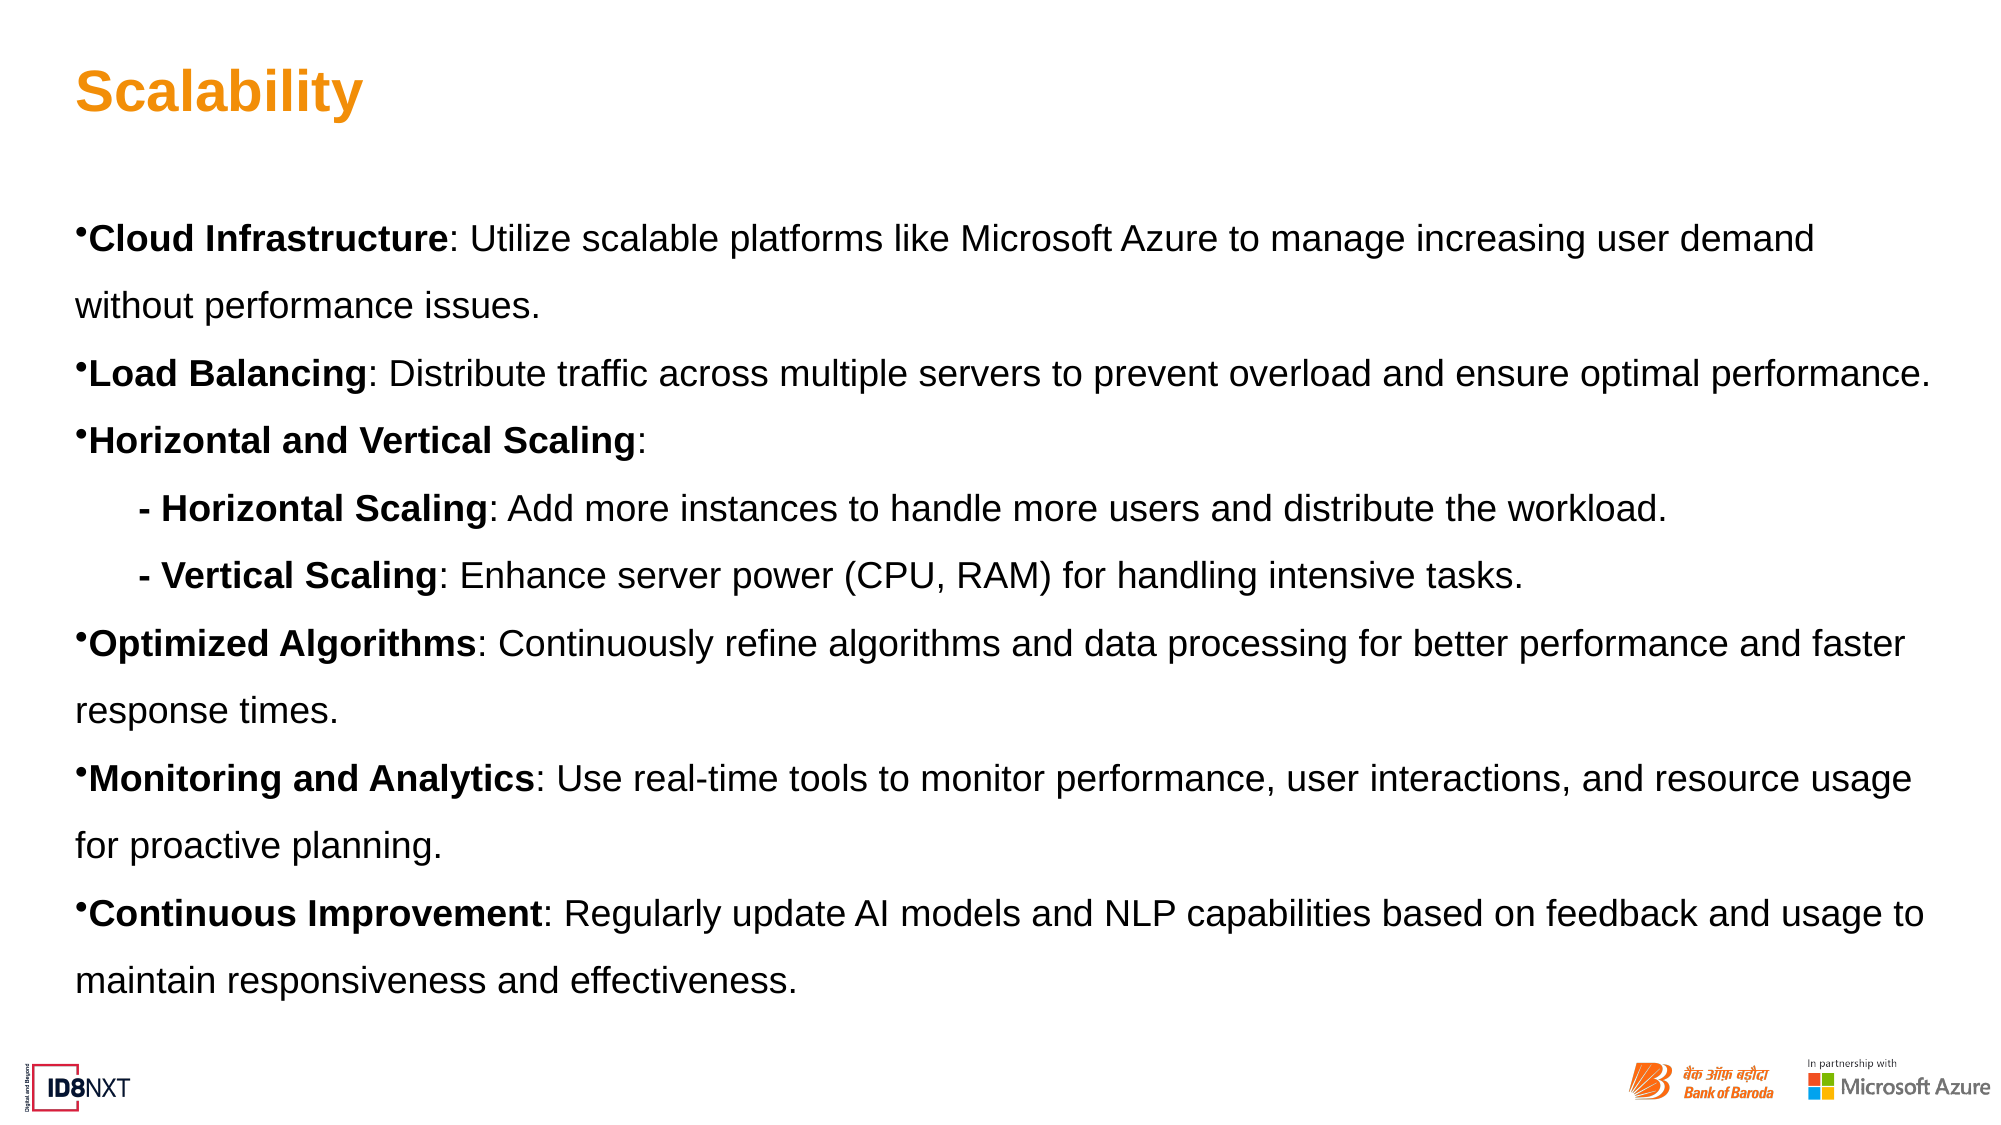

# Scalability
Cloud Infrastructure: Utilize scalable platforms like Microsoft Azure to manage increasing user demand without performance issues.
Load Balancing: Distribute traffic across multiple servers to prevent overload and ensure optimal performance.
Horizontal and Vertical Scaling:
      - Horizontal Scaling: Add more instances to handle more users and distribute the workload.
      - Vertical Scaling: Enhance server power (CPU, RAM) for handling intensive tasks.
Optimized Algorithms: Continuously refine algorithms and data processing for better performance and faster response times.
Monitoring and Analytics: Use real-time tools to monitor performance, user interactions, and resource usage for proactive planning.
Continuous Improvement: Regularly update AI models and NLP capabilities based on feedback and usage to maintain responsiveness and effectiveness.